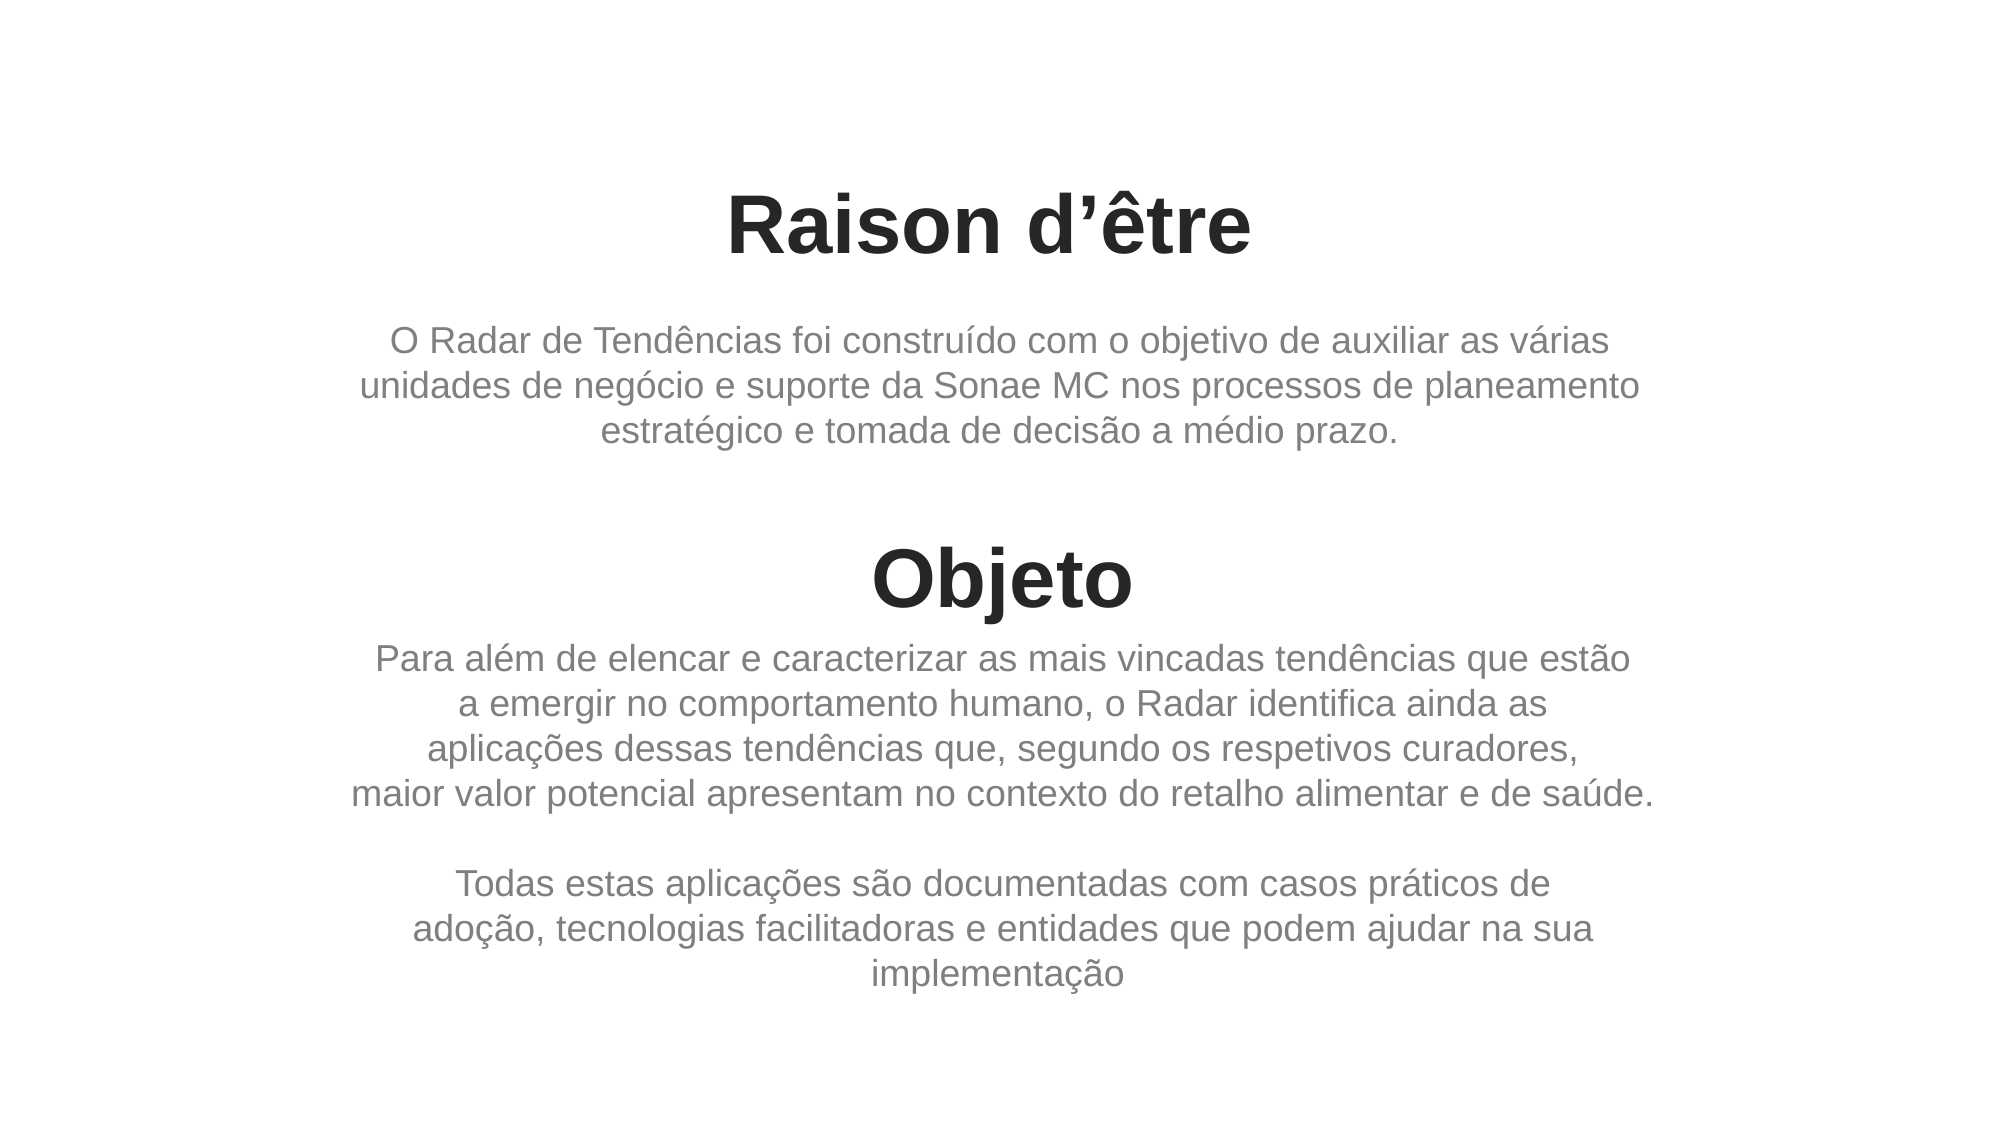

Raison d’être
O Radar de Tendências foi construído com o objetivo de auxiliar as várias unidades de negócio e suporte da Sonae MC nos processos de planeamento estratégico e tomada de decisão a médio prazo.

Objeto
Para além de elencar e caracterizar as mais vincadas tendências que estão a emergir no comportamento humano, o Radar identifica ainda as aplicações dessas tendências que, segundo os respetivos curadores, maior valor potencial apresentam no contexto do retalho alimentar e de saúde.​
​
Todas estas aplicações são documentadas com casos práticos de adoção, tecnologias facilitadoras e entidades que podem ajudar na sua implementação ​